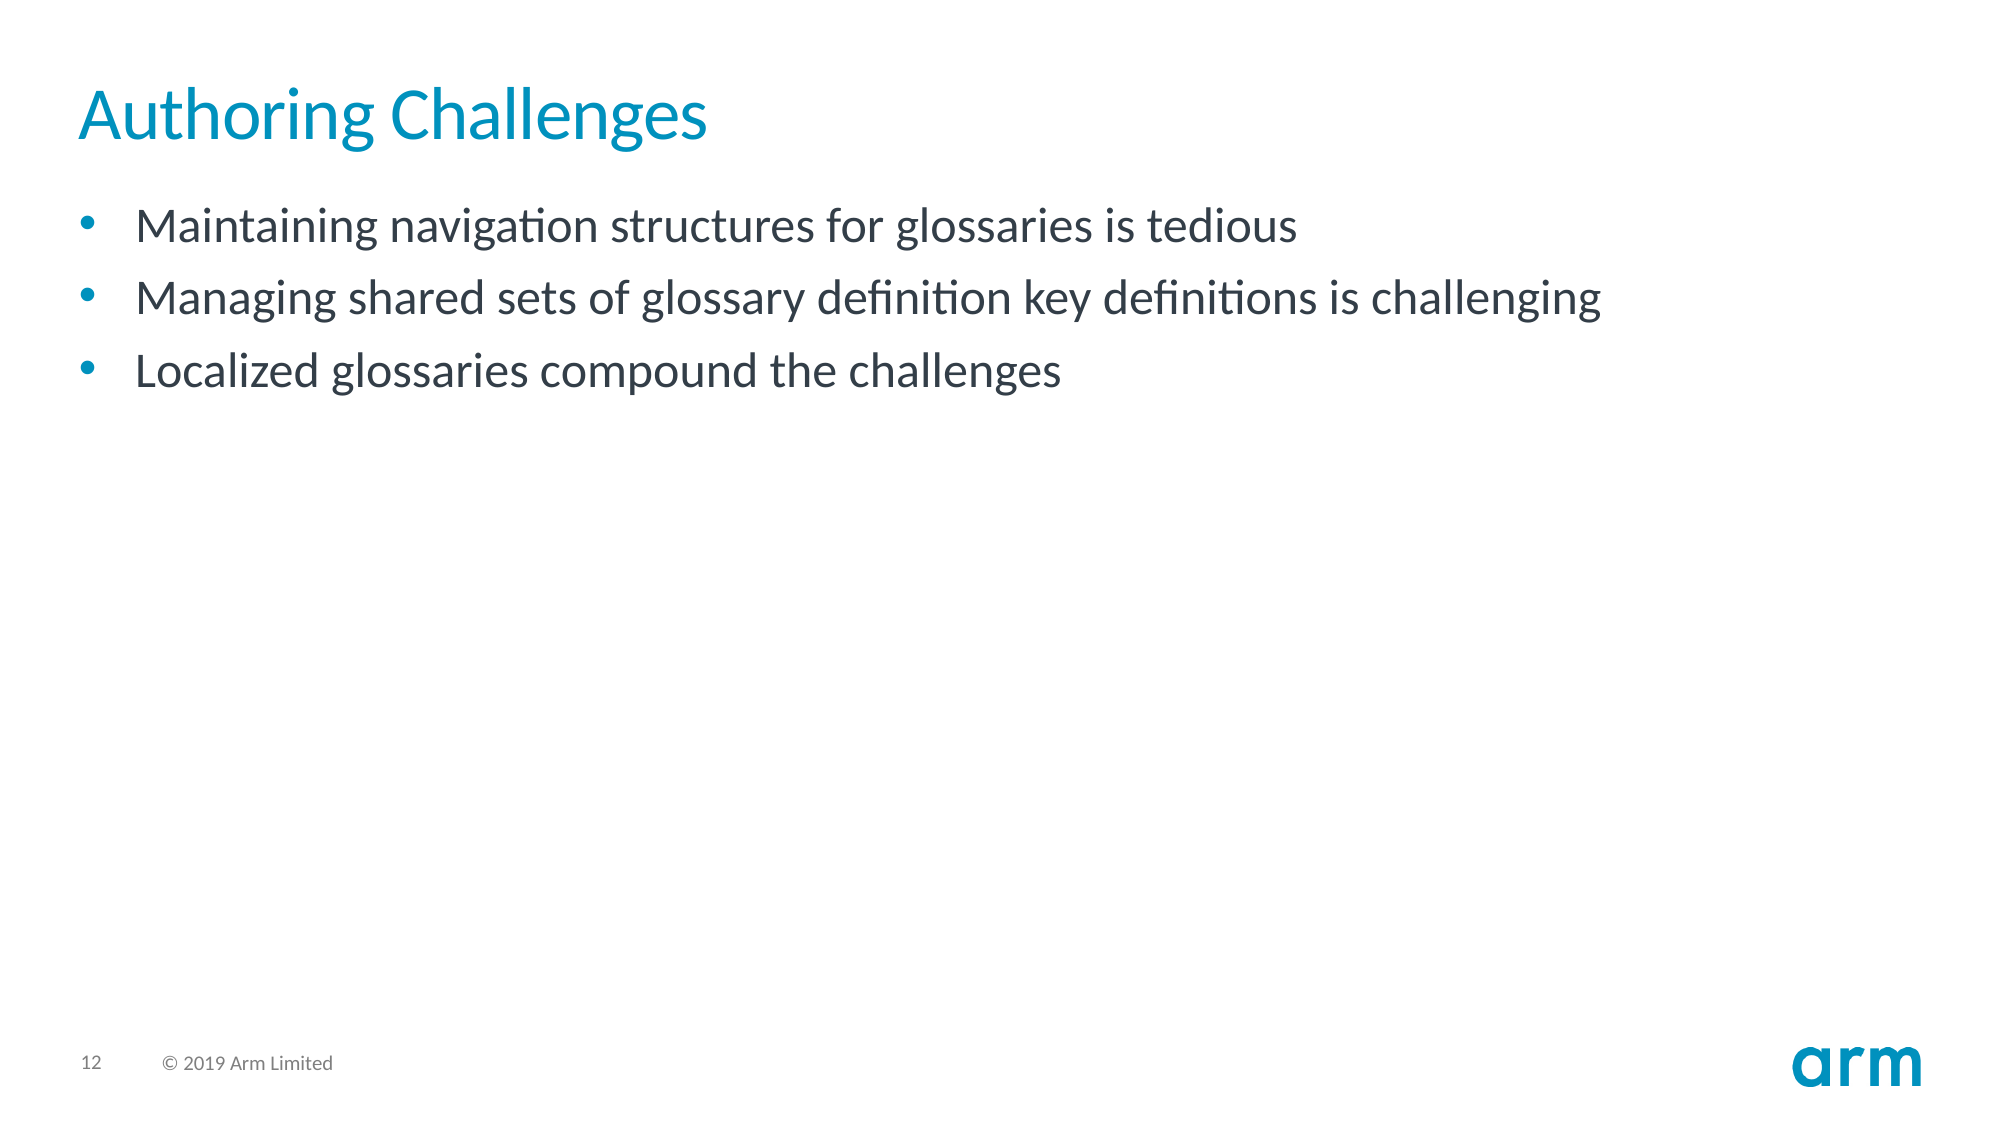

# Authoring Challenges
Maintaining navigation structures for glossaries is tedious
Managing shared sets of glossary definition key definitions is challenging
Localized glossaries compound the challenges